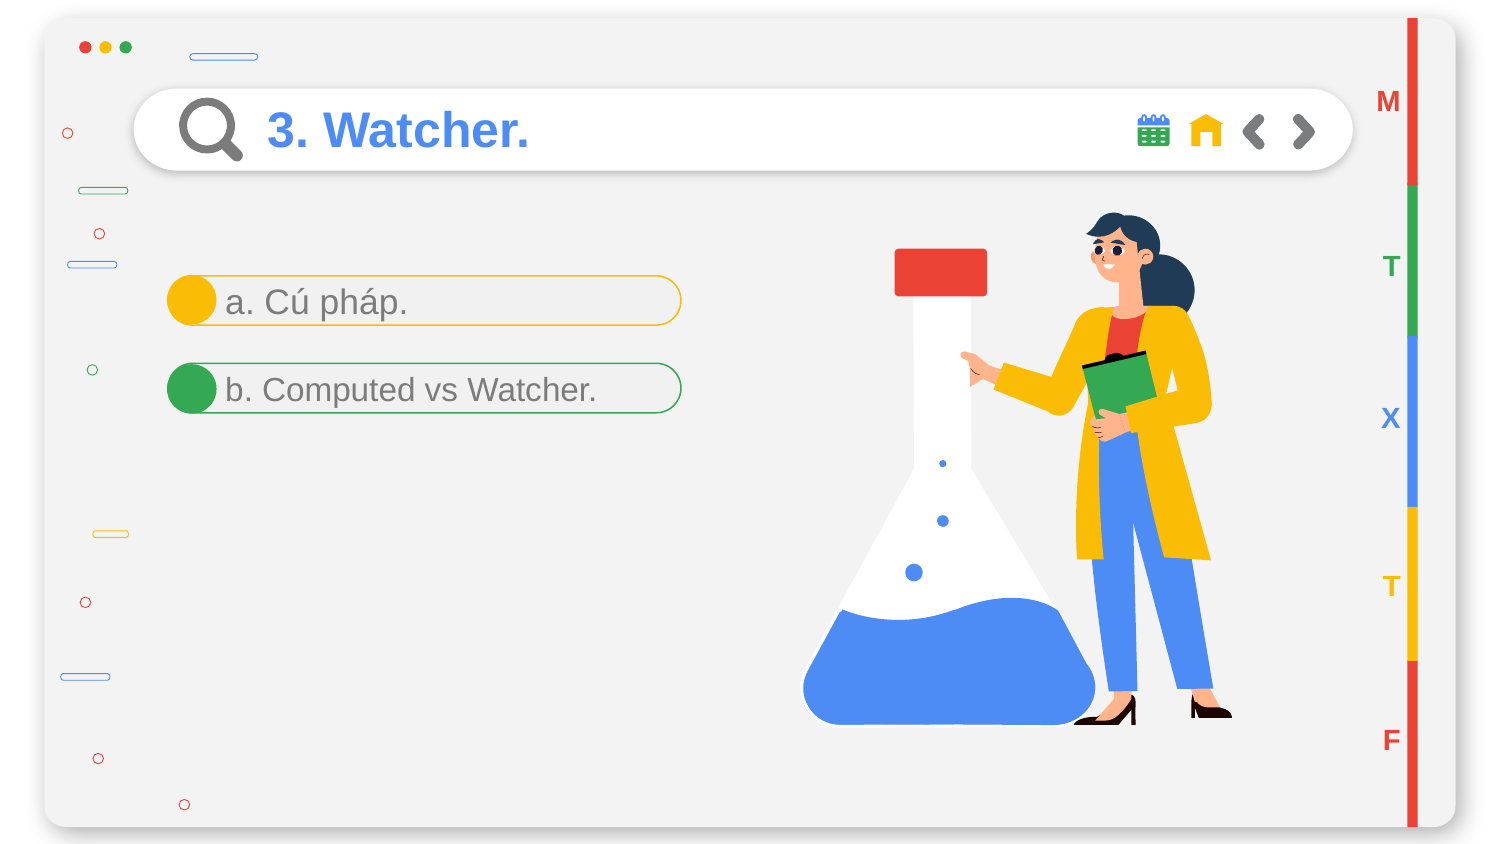

M
# 3. Watcher.

T

a. Cú pháp.

b. Computed vs Watcher.
X

T

F